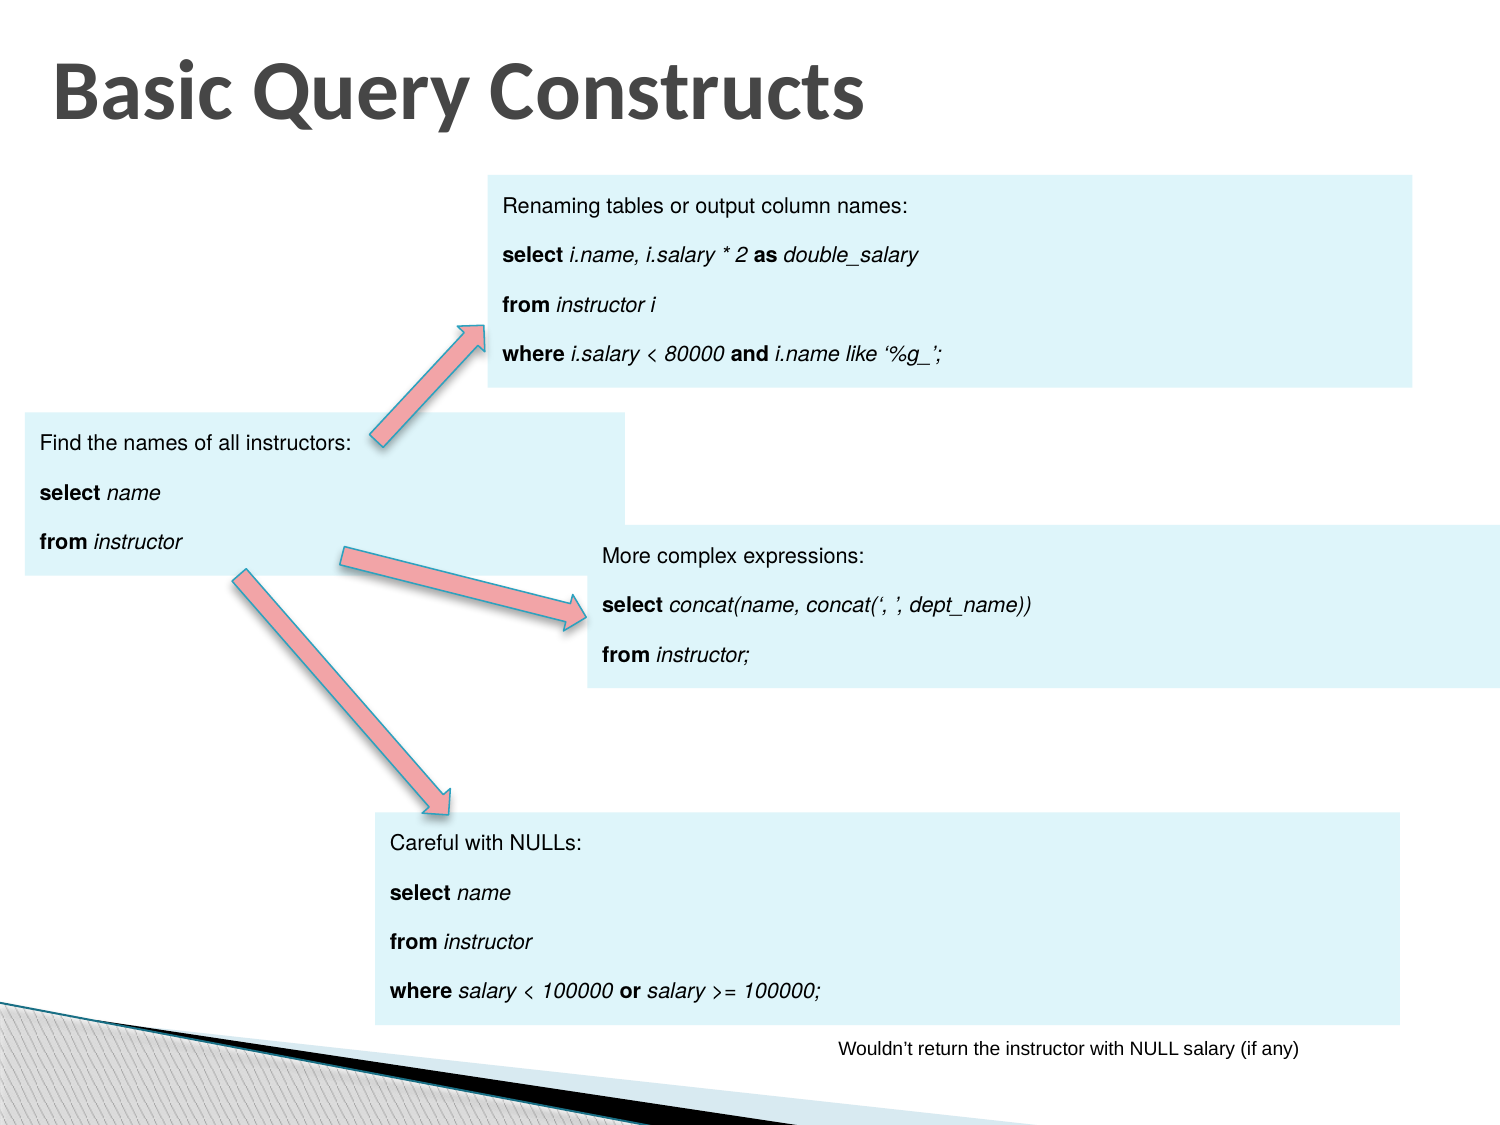

# Basic Query Constructs
Renaming tables or output column names:
select i.name, i.salary * 2 as double_salary
from instructor i
where i.salary < 80000 and i.name like ‘%g_’;

Find the names of all instructors:
select name
from instructor
More complex expressions:
select concat(name, concat(‘, ’, dept_name))
from instructor;

Careful with NULLs:
select name
from instructor
where salary < 100000 or salary >= 100000;
Wouldn’t return the instructor with NULL salary (if any)